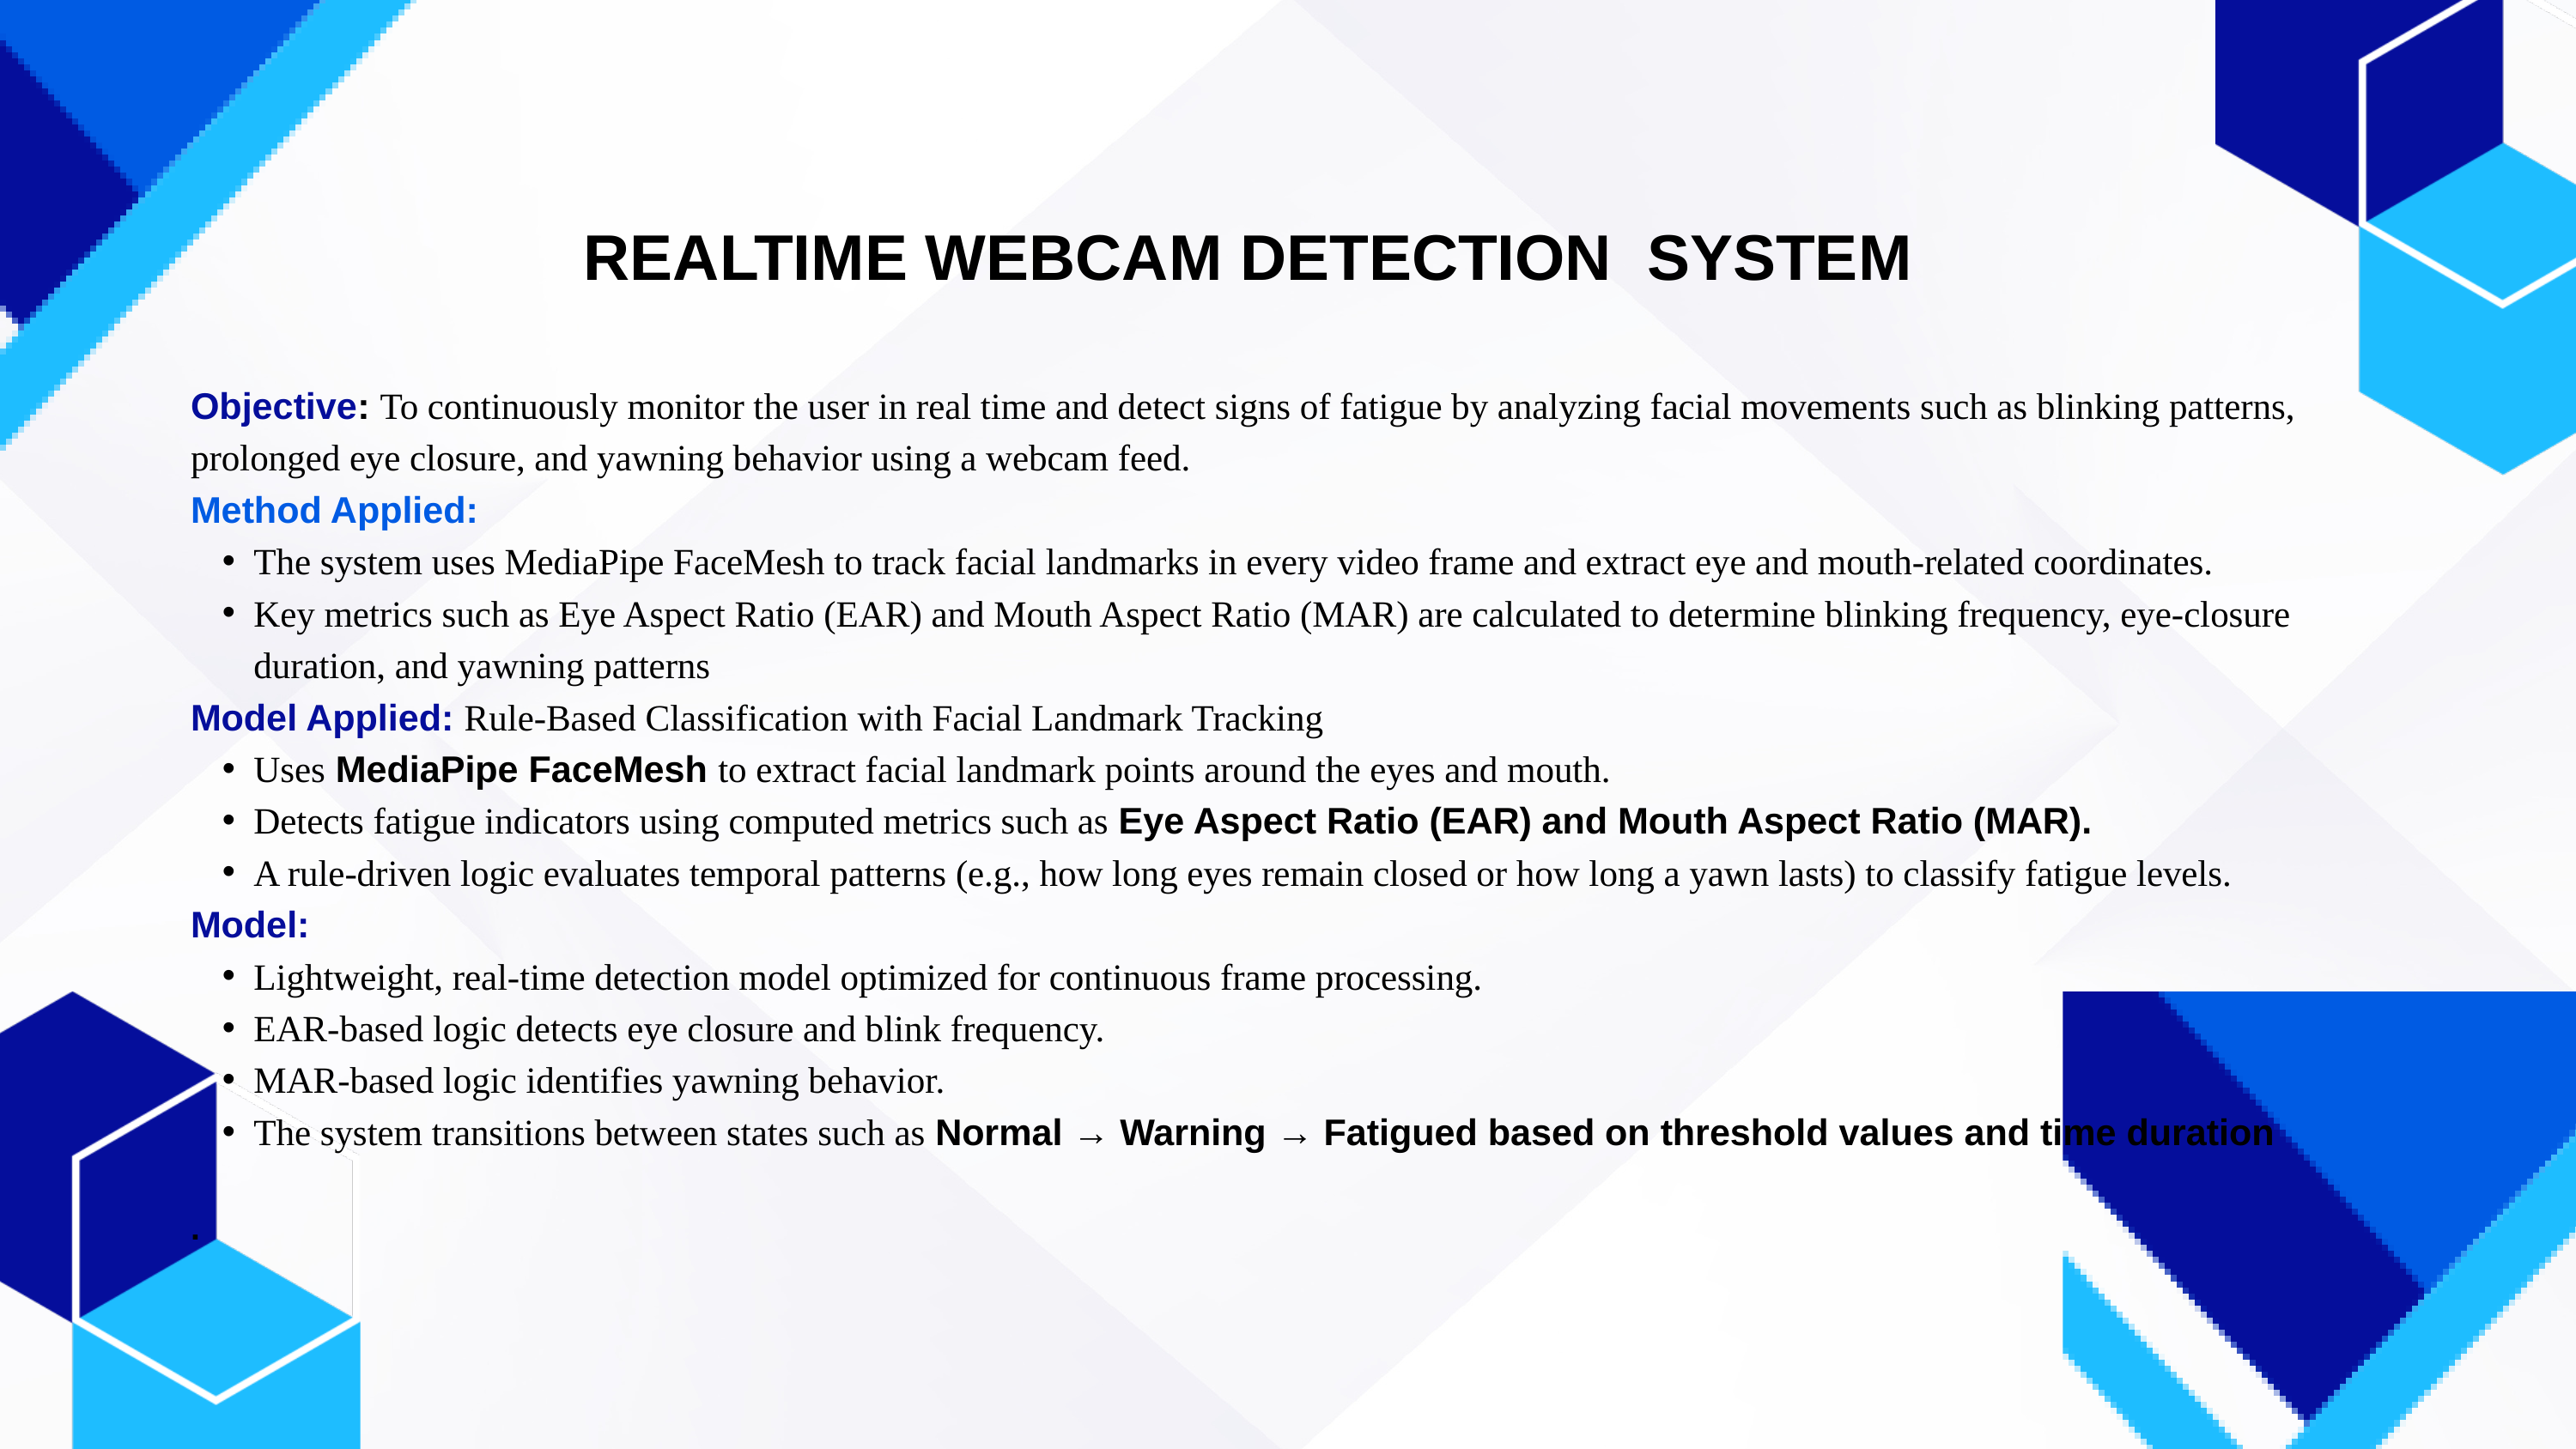

REALTIME WEBCAM DETECTION  SYSTEM

Objective: To continuously monitor the user in real time and detect signs of fatigue by analyzing facial movements such as blinking patterns, prolonged eye closure, and yawning behavior using a webcam feed.
Method Applied:
The system uses MediaPipe FaceMesh to track facial landmarks in every video frame and extract eye and mouth-related coordinates.
Key metrics such as Eye Aspect Ratio (EAR) and Mouth Aspect Ratio (MAR) are calculated to determine blinking frequency, eye-closure duration, and yawning patterns
Model Applied: Rule-Based Classification with Facial Landmark Tracking
Uses MediaPipe FaceMesh to extract facial landmark points around the eyes and mouth.
Detects fatigue indicators using computed metrics such as Eye Aspect Ratio (EAR) and Mouth Aspect Ratio (MAR).
A rule-driven logic evaluates temporal patterns (e.g., how long eyes remain closed or how long a yawn lasts) to classify fatigue levels.
Model:
Lightweight, real-time detection model optimized for continuous frame processing.
EAR-based logic detects eye closure and blink frequency.
MAR-based logic identifies yawning behavior.
The system transitions between states such as Normal → Warning → Fatigued based on threshold values and time duration

.